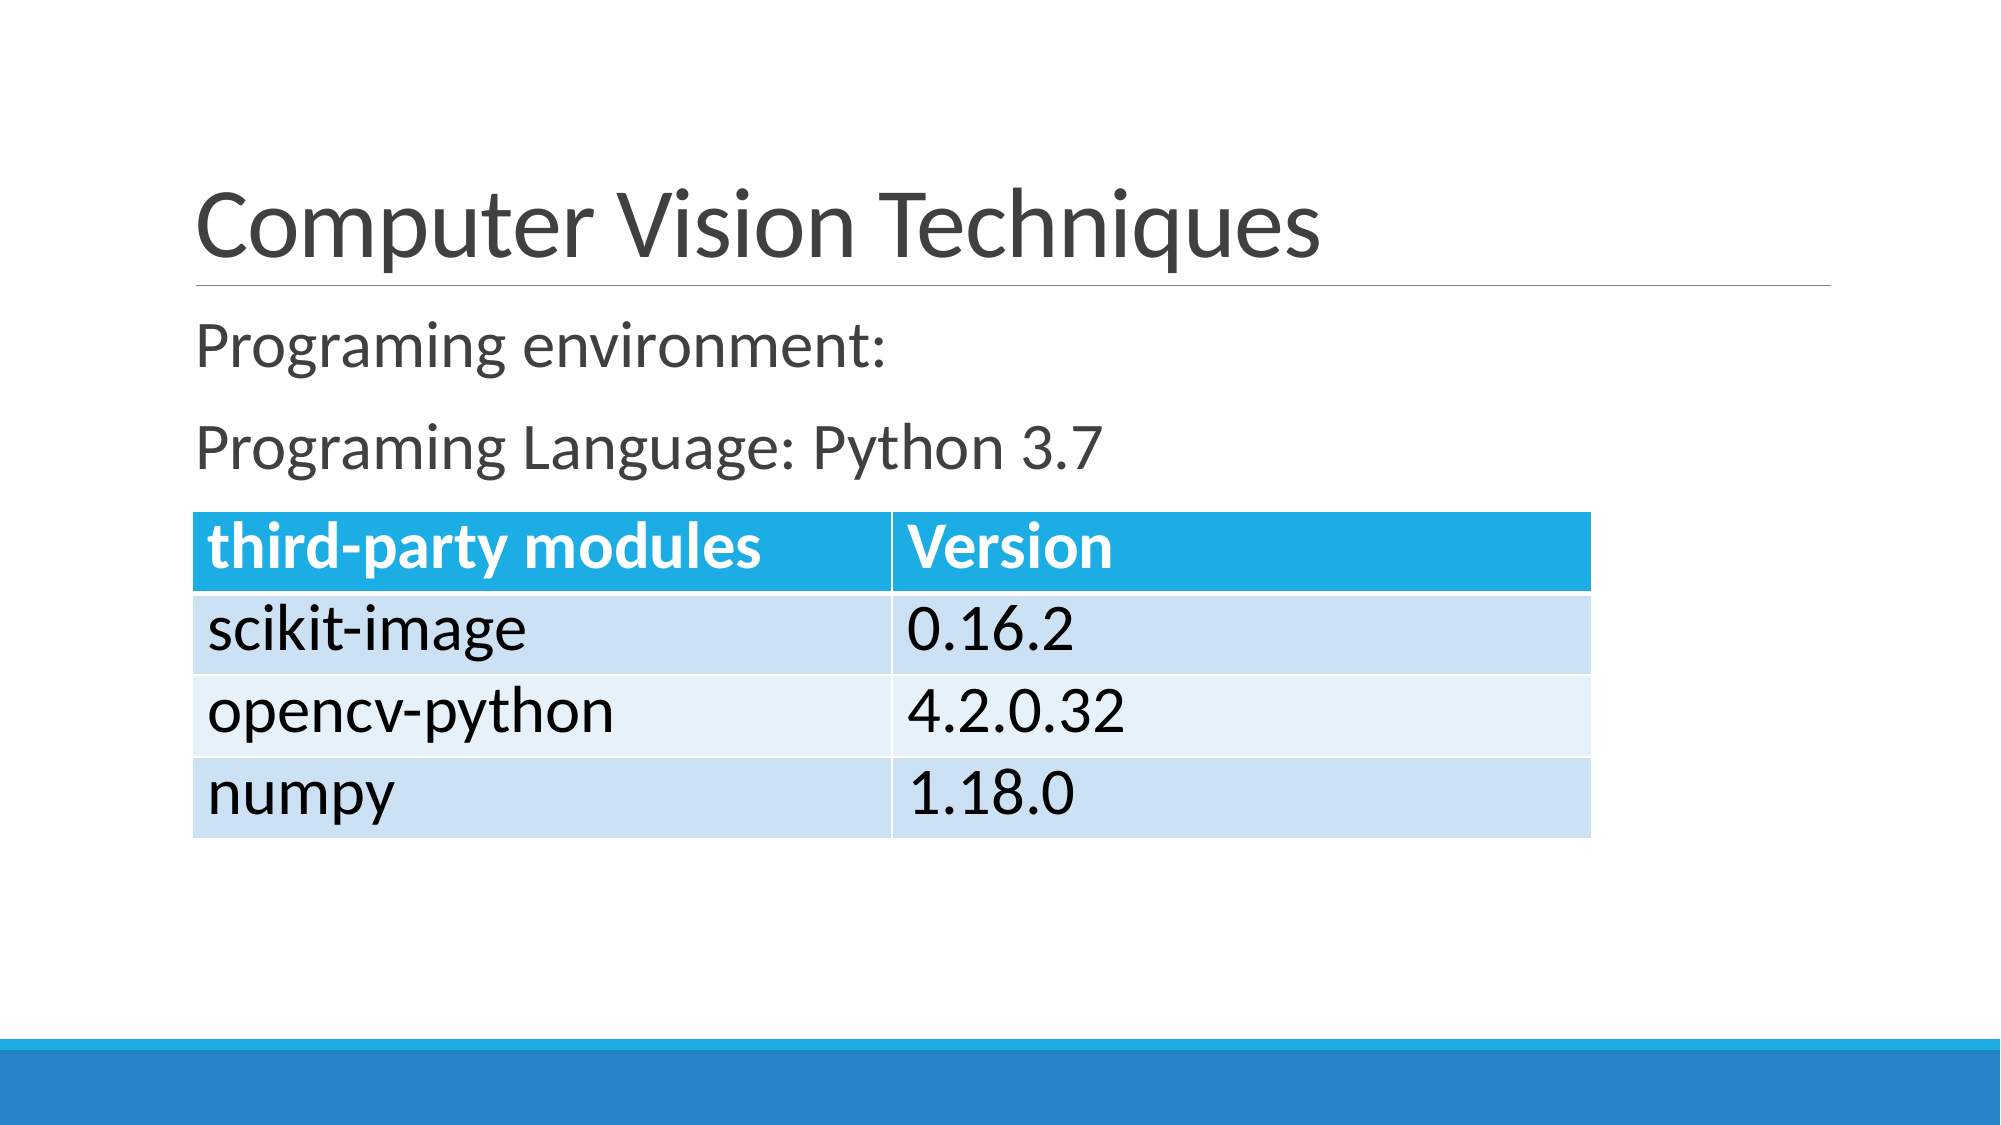

# Computer Vision Techniques
Programing environment:
Programing Language: Python 3.7
| third-party modules | Version |
| --- | --- |
| scikit-image | 0.16.2 |
| opencv-python | 4.2.0.32 |
| numpy | 1.18.0 |